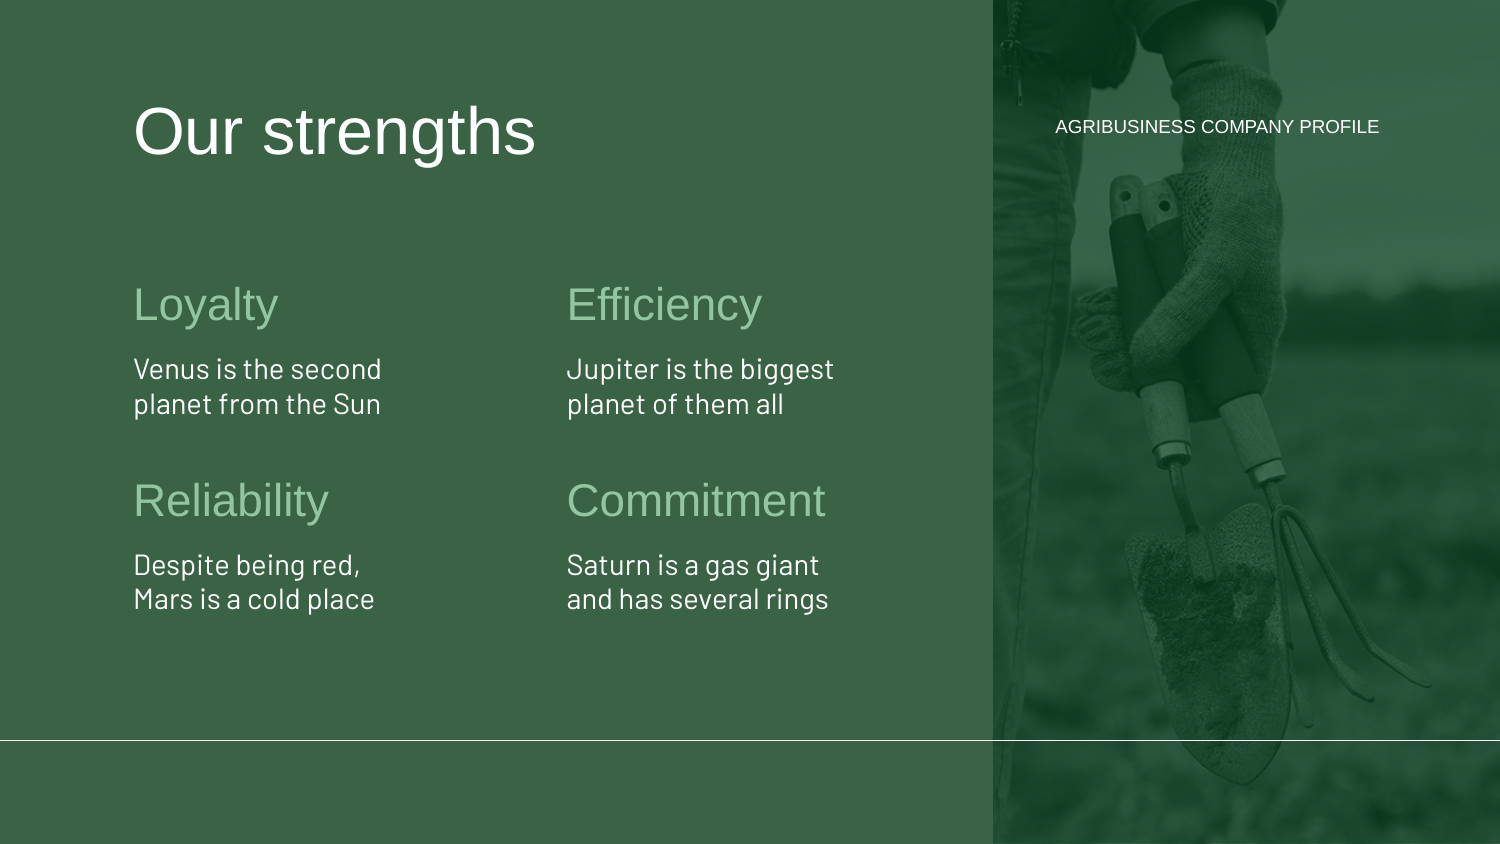

# Our strengths
AGRIBUSINESS COMPANY PROFILE
Loyalty
Efficiency
Venus is the second planet from the Sun
Jupiter is the biggest planet of them all
Reliability
Commitment
Despite being red, Mars is a cold place
Saturn is a gas giant and has several rings